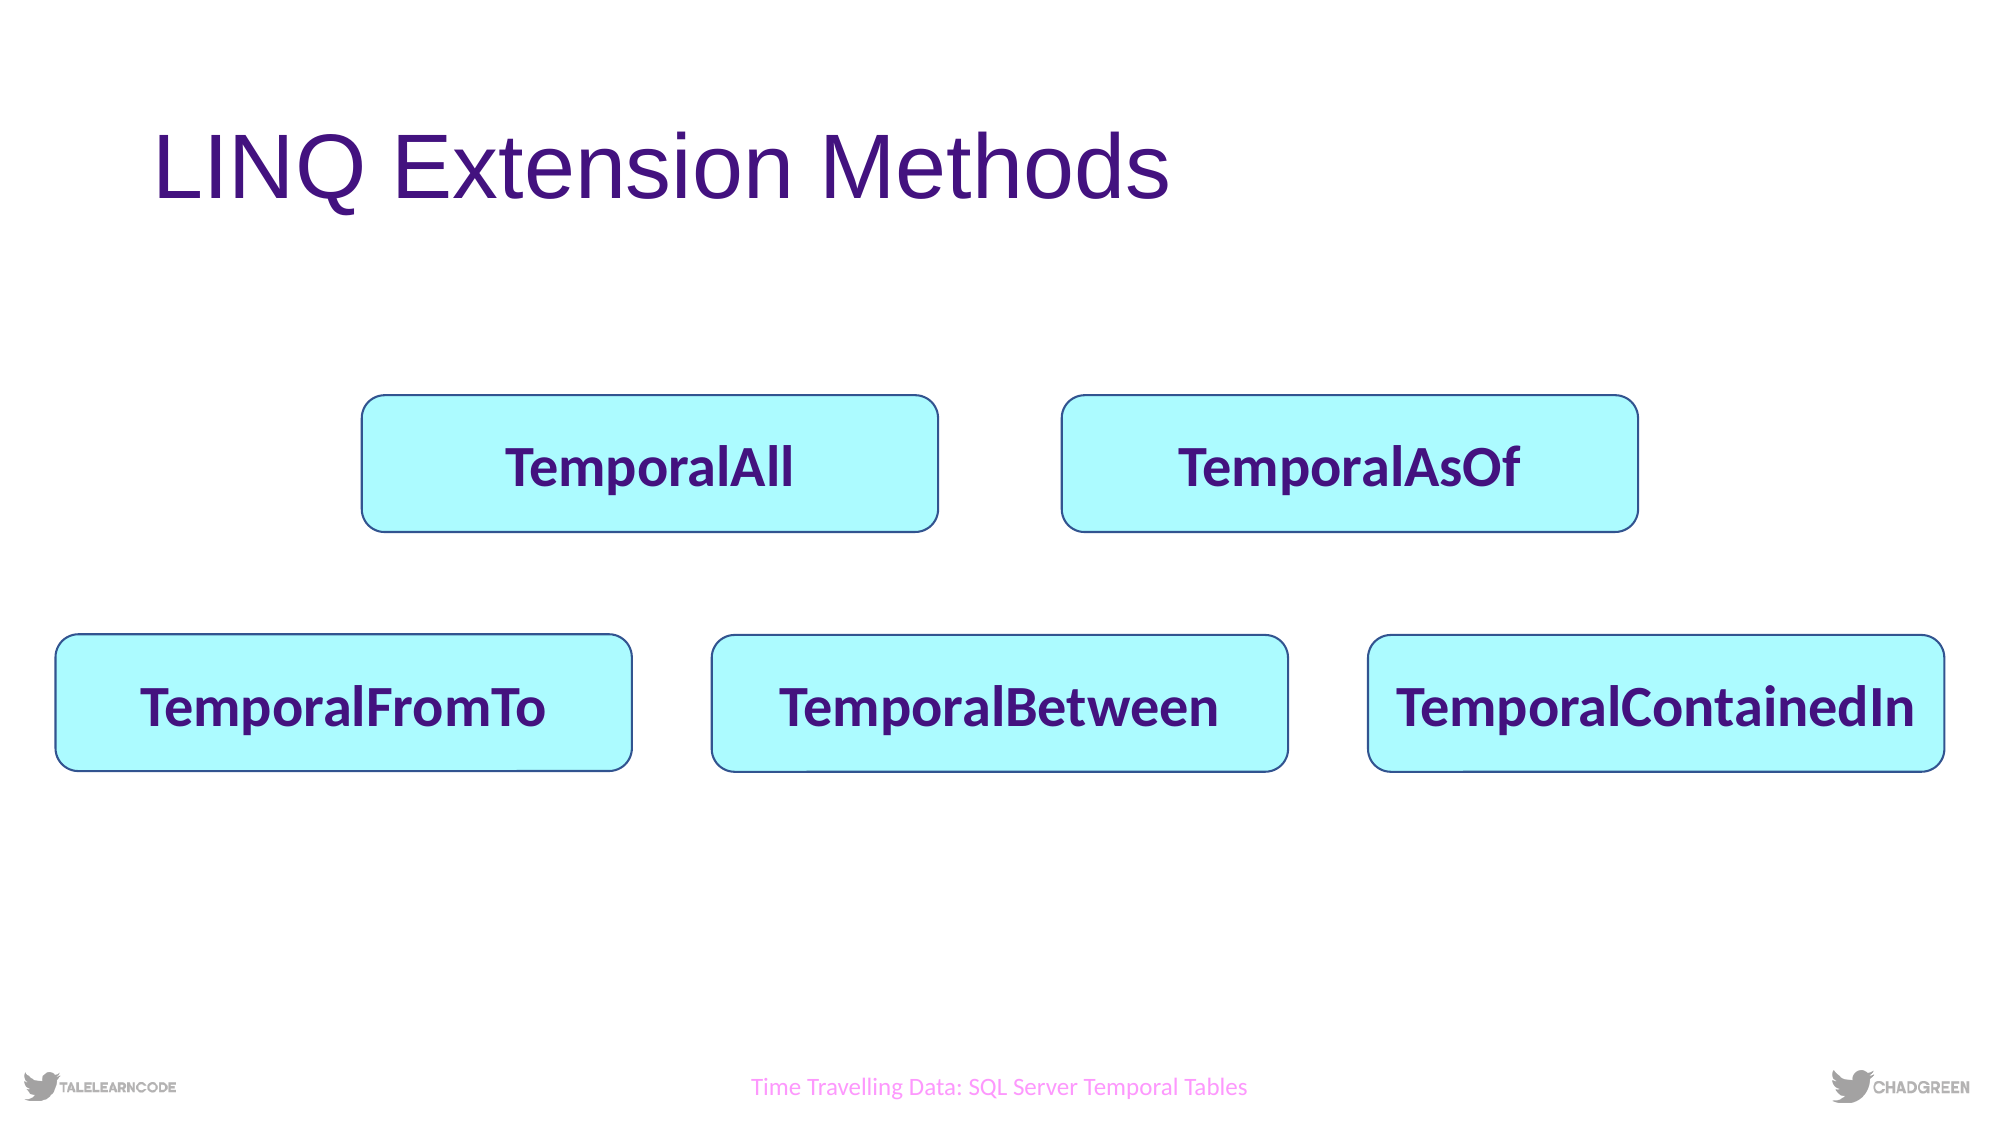

# LINQ Extension Methods
TemporalAll
TemporalAsOf
TemporalFromTo
TemporalBetween
TemporalContainedIn